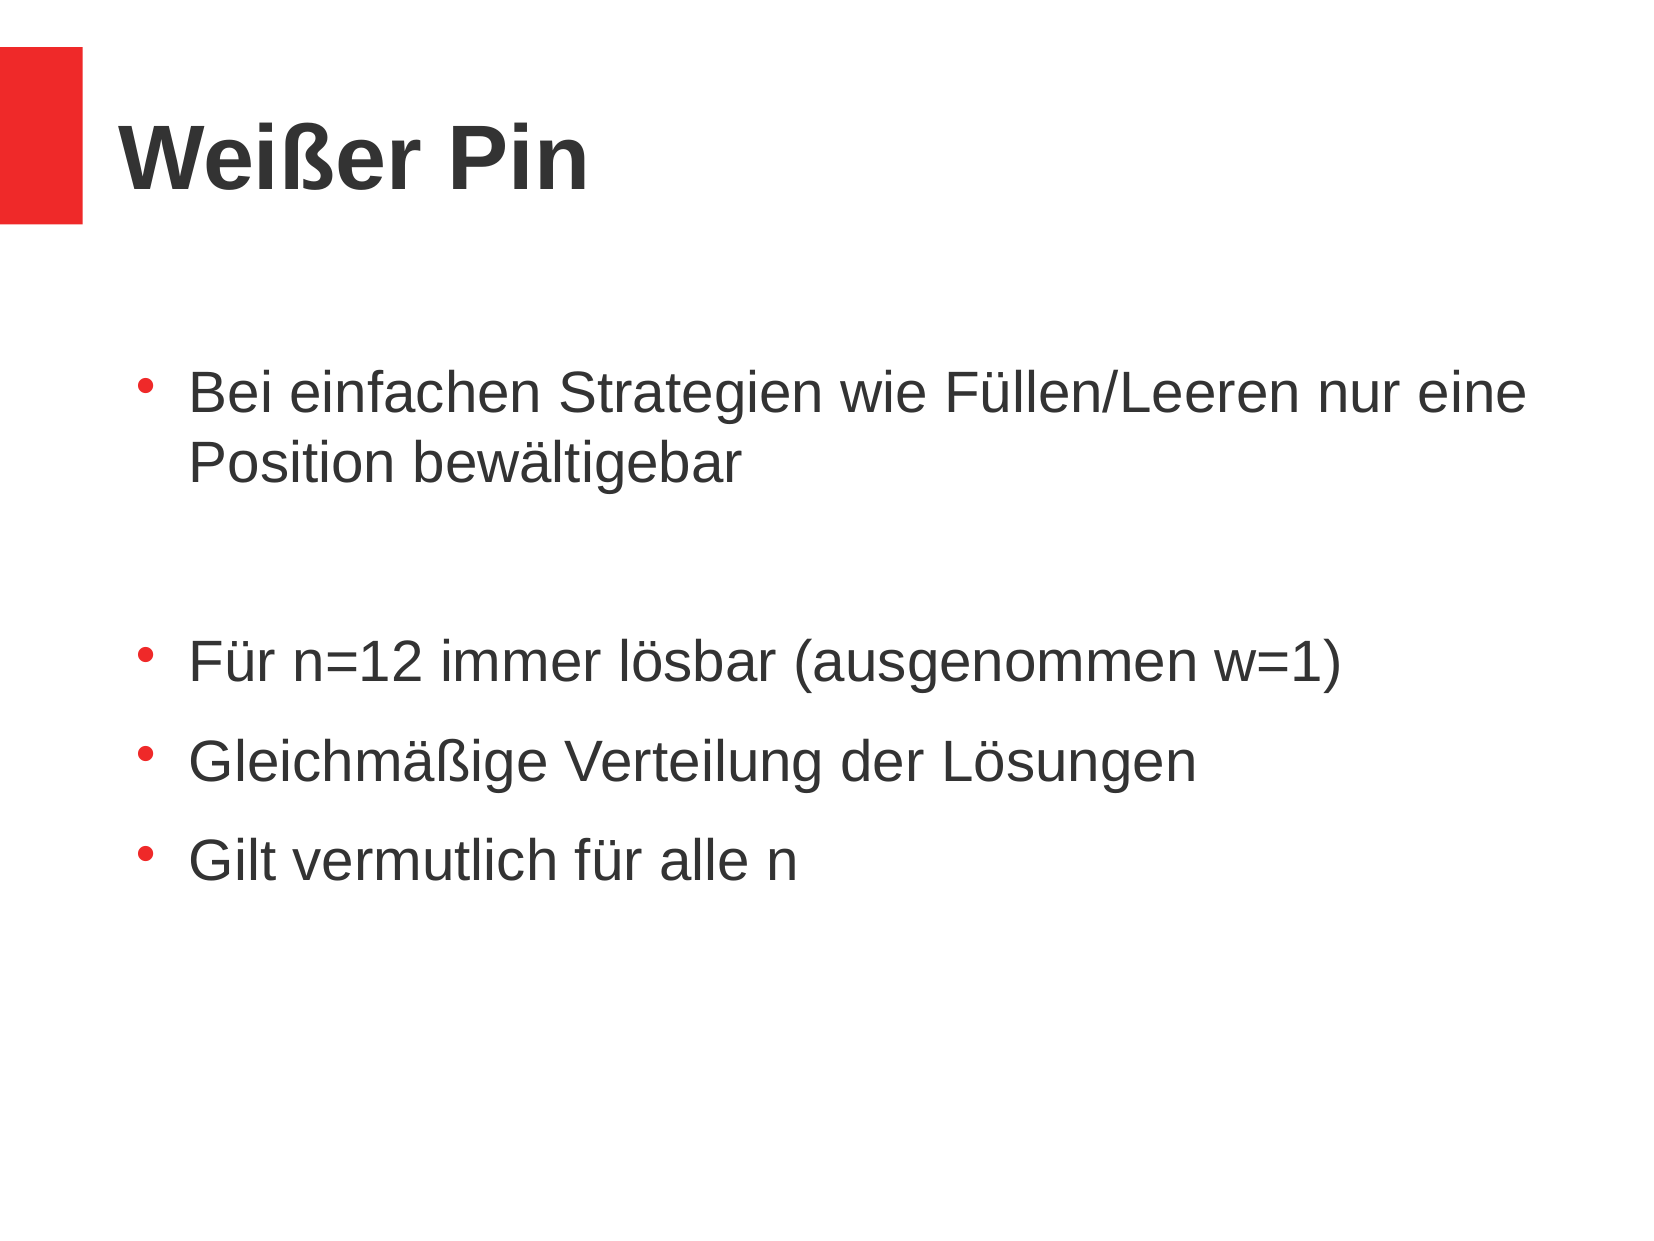

Weißer Pin
Bei einfachen Strategien wie Füllen/Leeren nur eine Position bewältigebar

Für n=12 immer lösbar (ausgenommen w=1)
Gleichmäßige Verteilung der Lösungen
Gilt vermutlich für alle n